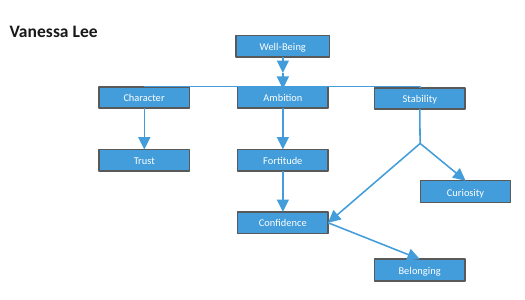

Vanessa Lee
Well-Being
Ambition
Character
Stability
Trust
Fortitude
Curiosity

Confidence
Belonging